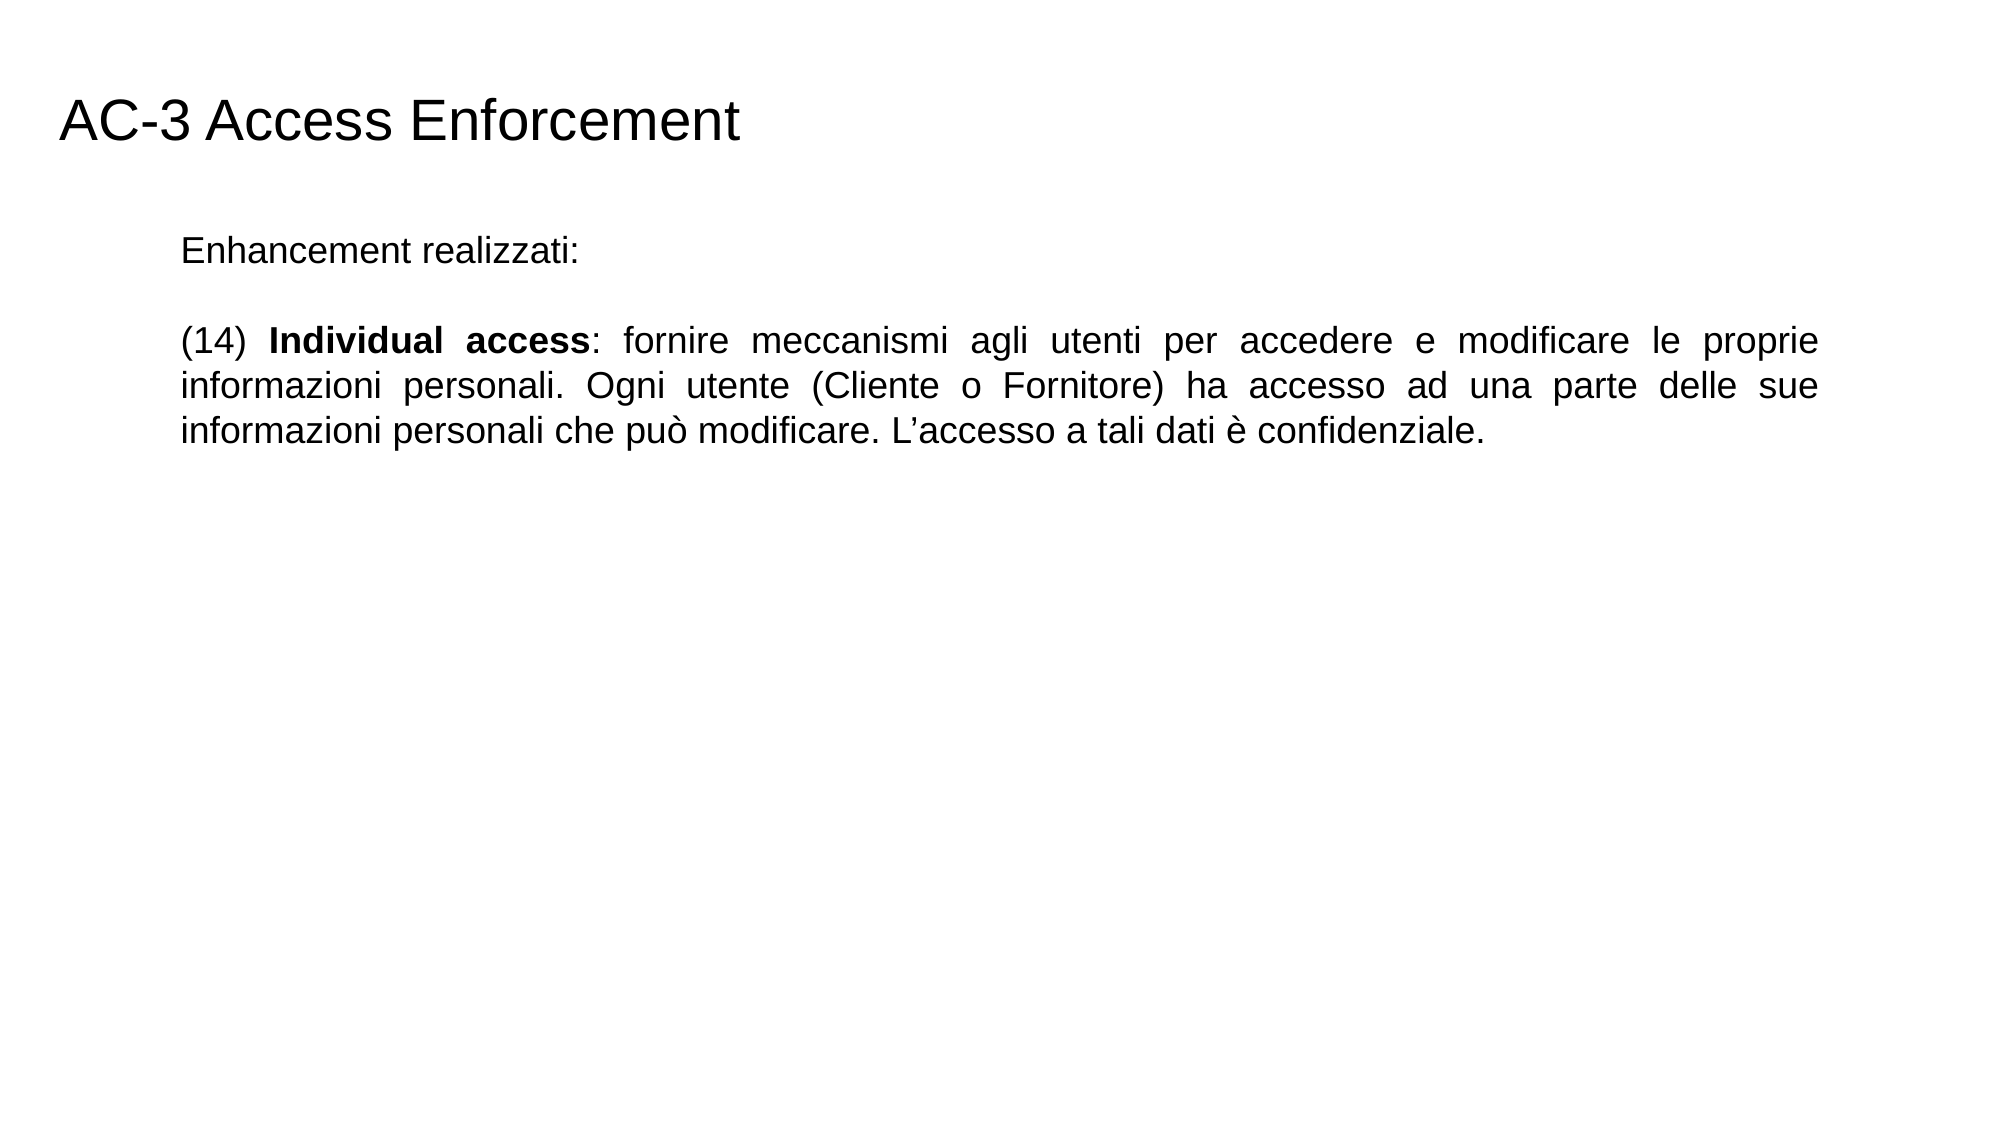

AC-3 Access Enforcement

Enhancement realizzati:

(14) Individual access: fornire meccanismi agli utenti per accedere e modificare le proprie informazioni personali. Ogni utente (Cliente o Fornitore) ha accesso ad una parte delle sue informazioni personali che può modificare. L’accesso a tali dati è confidenziale.